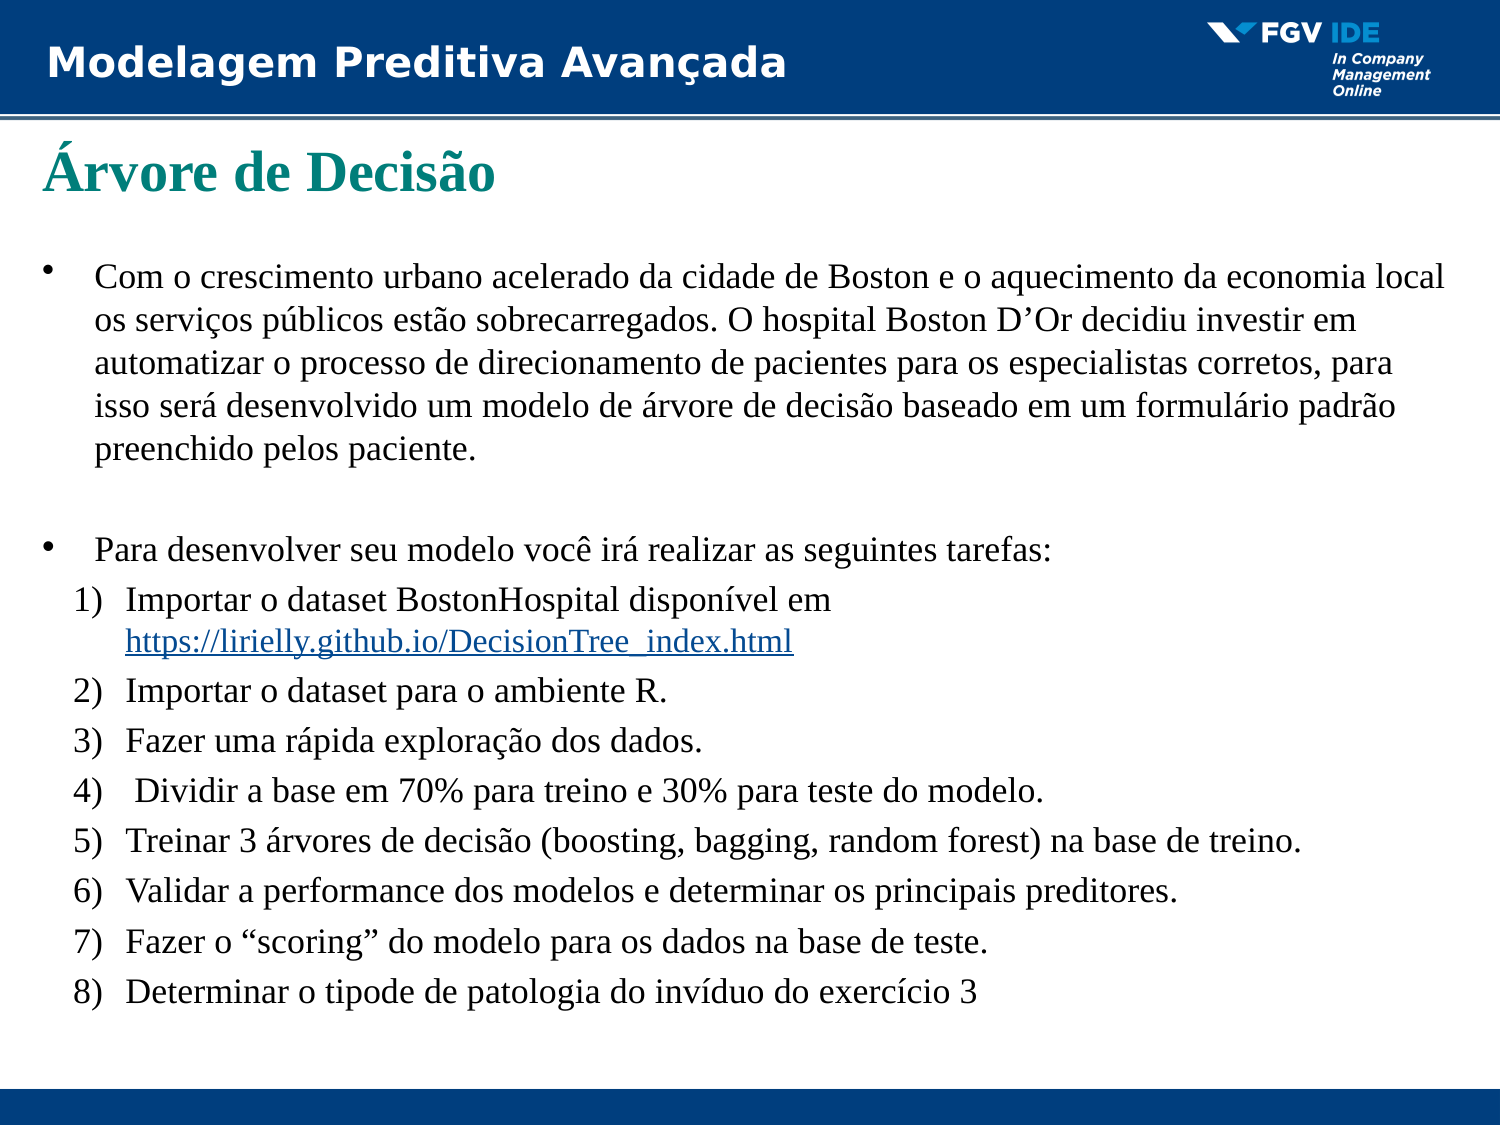

Modelagem Preditiva Avançada
Árvore de Decisão

Modelag
Com o crescimento urbano acelerado da cidade de Boston e o aquecimento da economia local os serviços públicos estão sobrecarregados. O hospital Boston D’Or decidiu investir em automatizar o processo de direcionamento de pacientes para os especialistas corretos, para isso será desenvolvido um modelo de árvore de decisão baseado em um formulário padrão preenchido pelos paciente.

Para desenvolver seu modelo você irá realizar as seguintes tarefas:
Importar o dataset BostonHospital disponível em https://lirielly.github.io/DecisionTree_index.html
Importar o dataset para o ambiente R.
Fazer uma rápida exploração dos dados.
 Dividir a base em 70% para treino e 30% para teste do modelo.
Treinar 3 árvores de decisão (boosting, bagging, random forest) na base de treino.
Validar a performance dos modelos e determinar os principais preditores.
Fazer o “scoring” do modelo para os dados na base de teste.
Determinar o tipode de patologia do invíduo do exercício 3